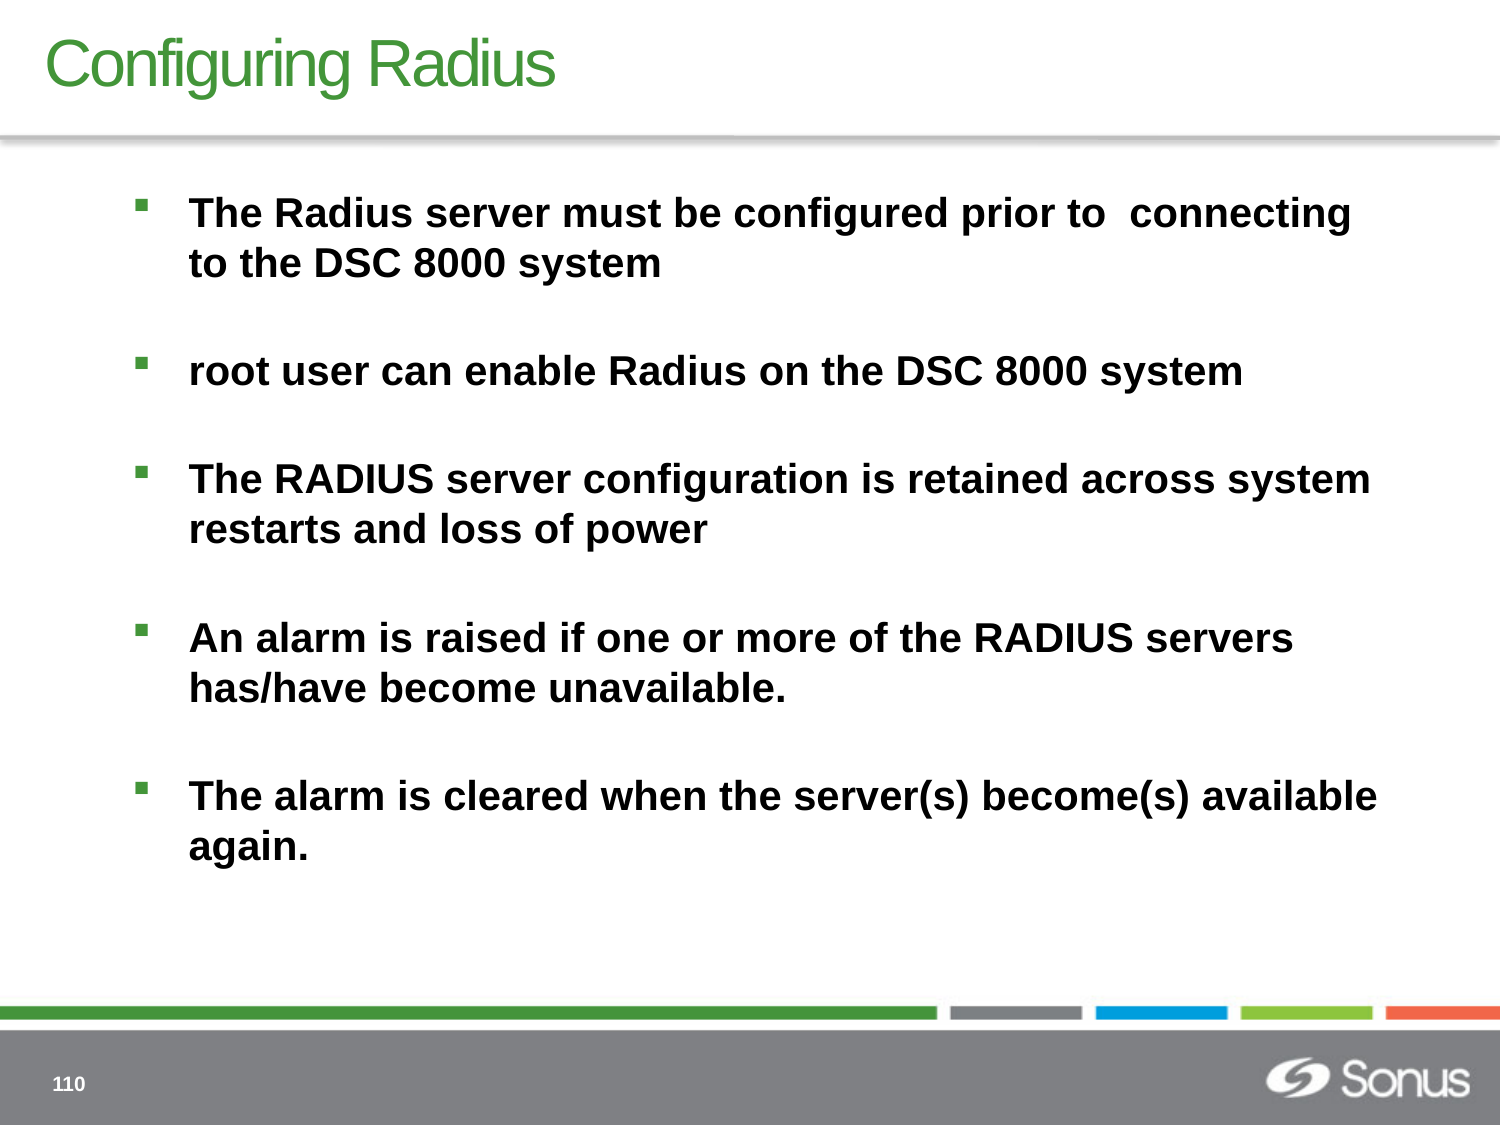

# Configuring Radius
The Radius server must be configured prior to  connecting to the DSC 8000 system
root user can enable Radius on the DSC 8000 system
The RADIUS server configuration is retained across system restarts and loss of power
An alarm is raised if one or more of the RADIUS servers has/have become unavailable.
The alarm is cleared when the server(s) become(s) available again.